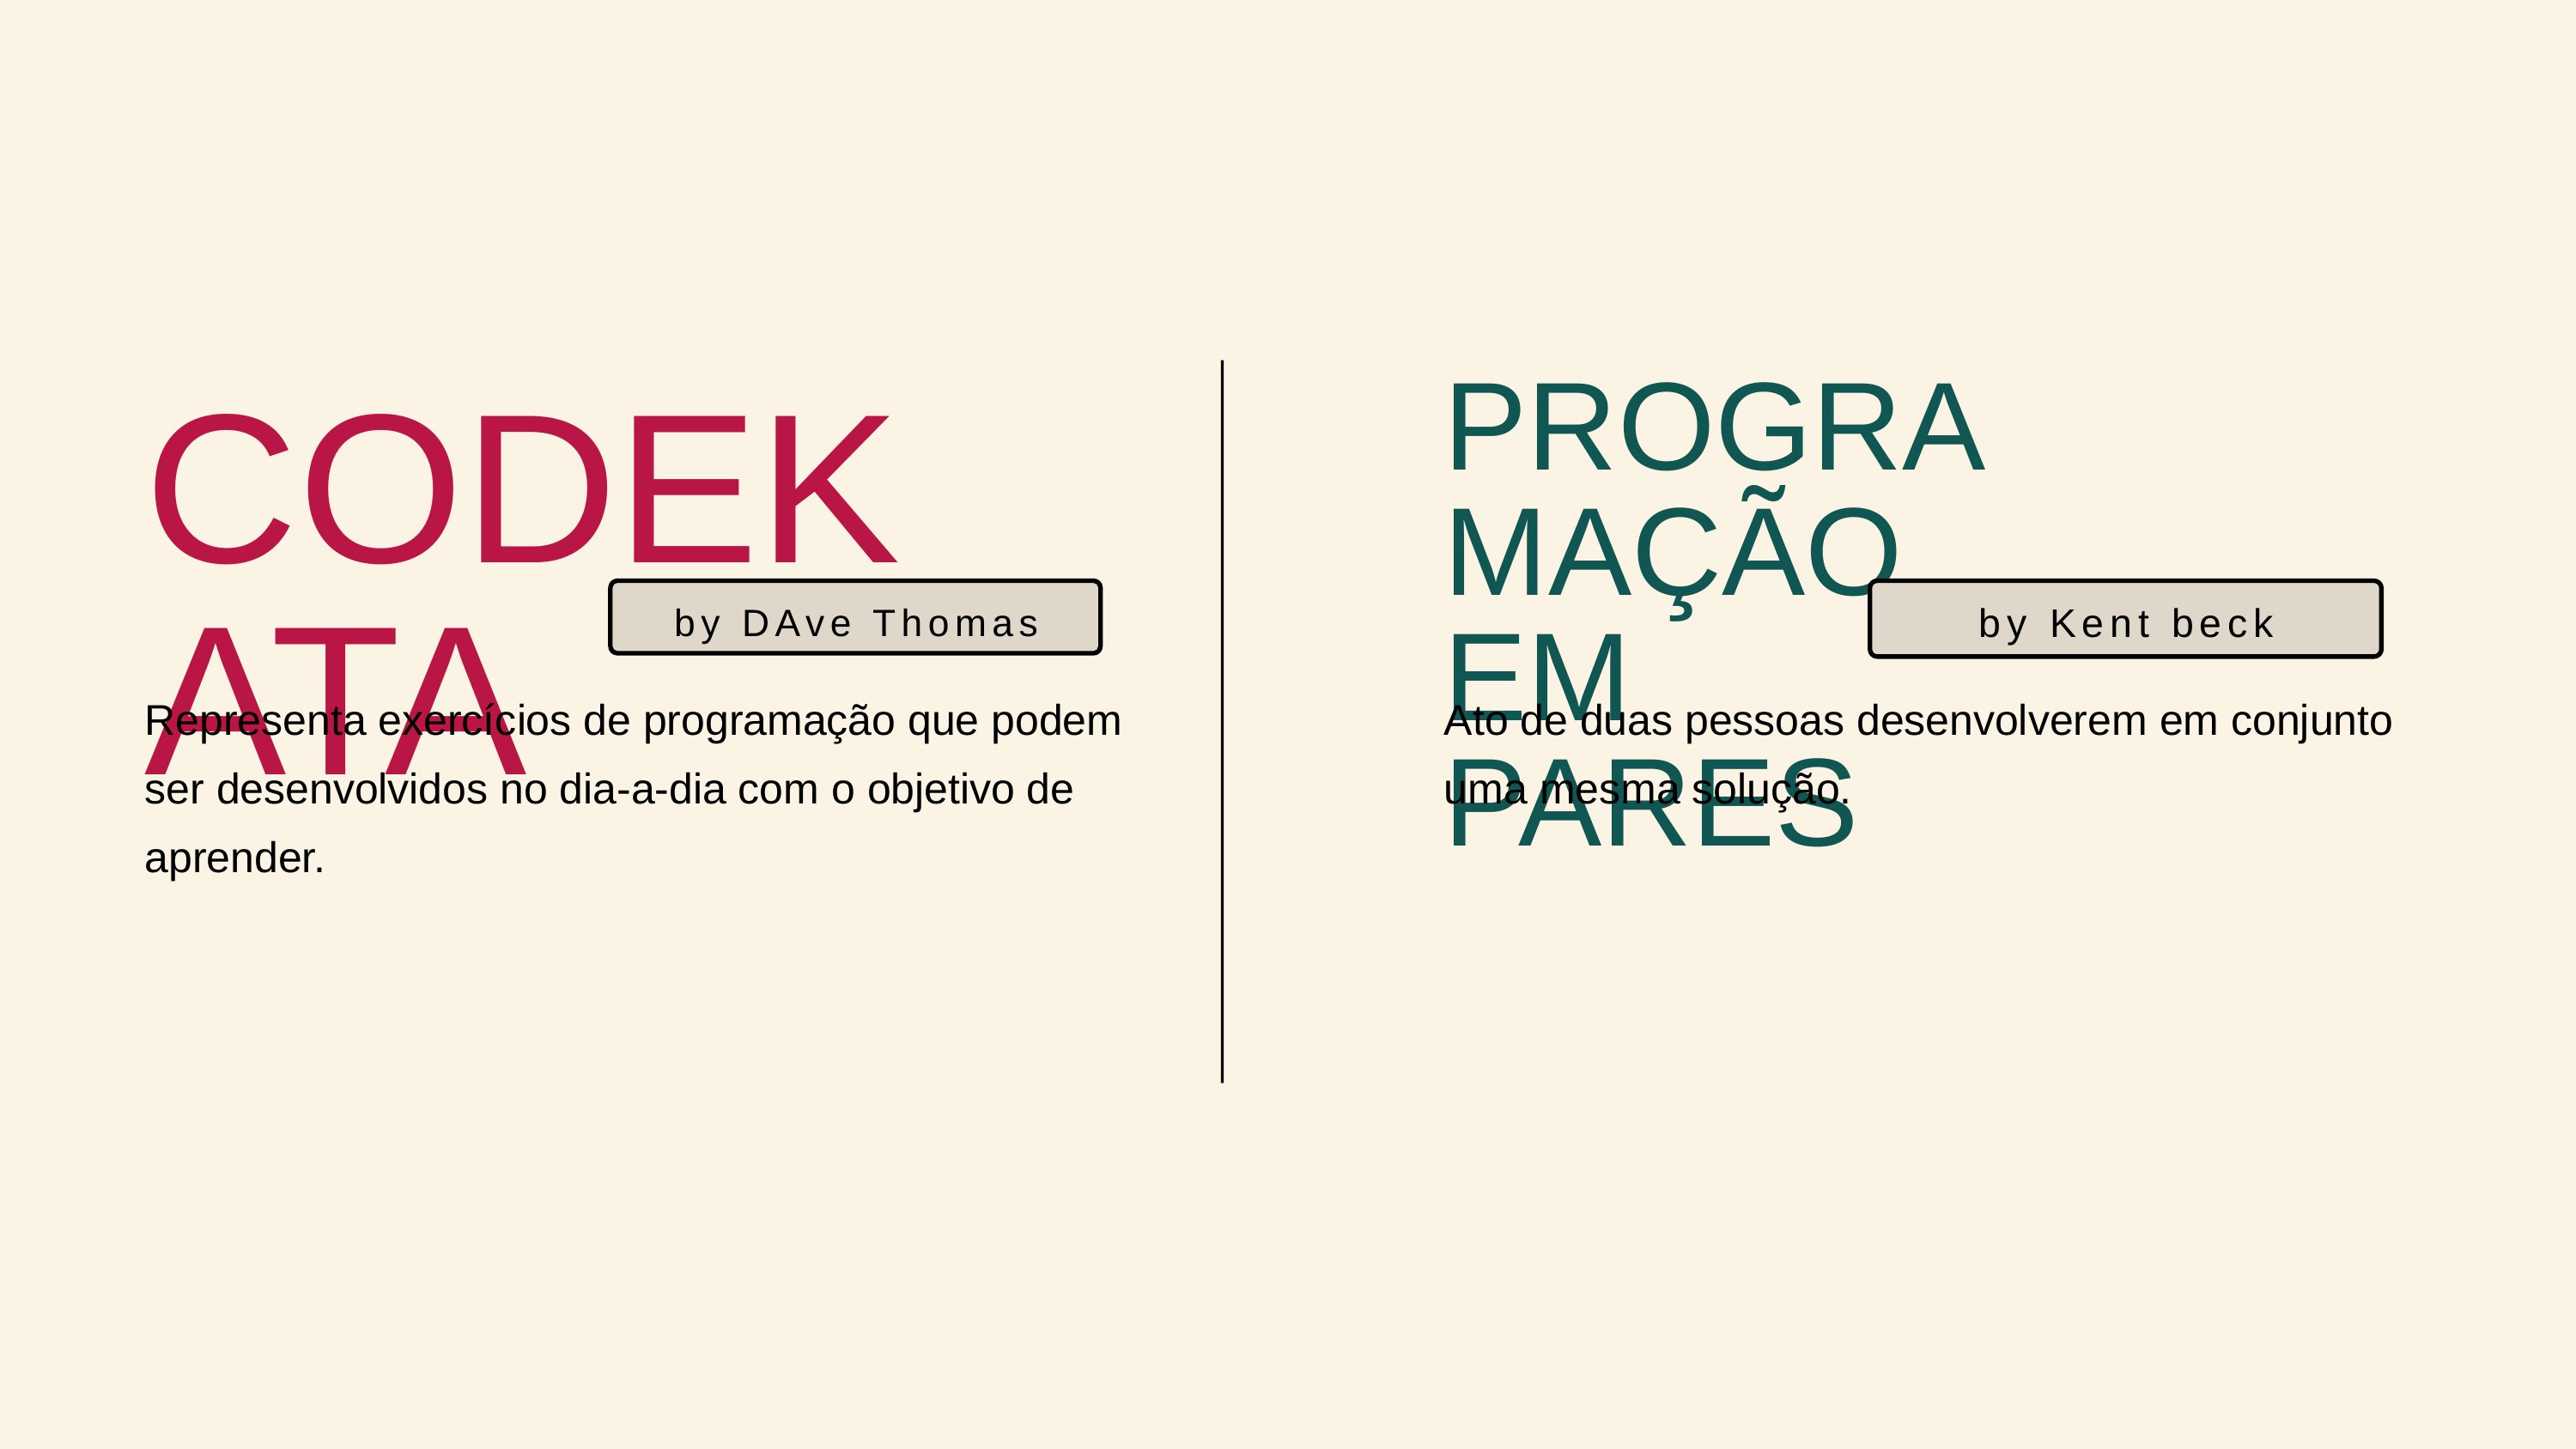

PROGRAMAÇÃO EM PARES
CODEKATA

by Kent beck
by DAve Thomas
Representa exercícios de programação que podem ser desenvolvidos no dia-a-dia com o objetivo de aprender.
Ato de duas pessoas desenvolverem em conjunto uma mesma solução.